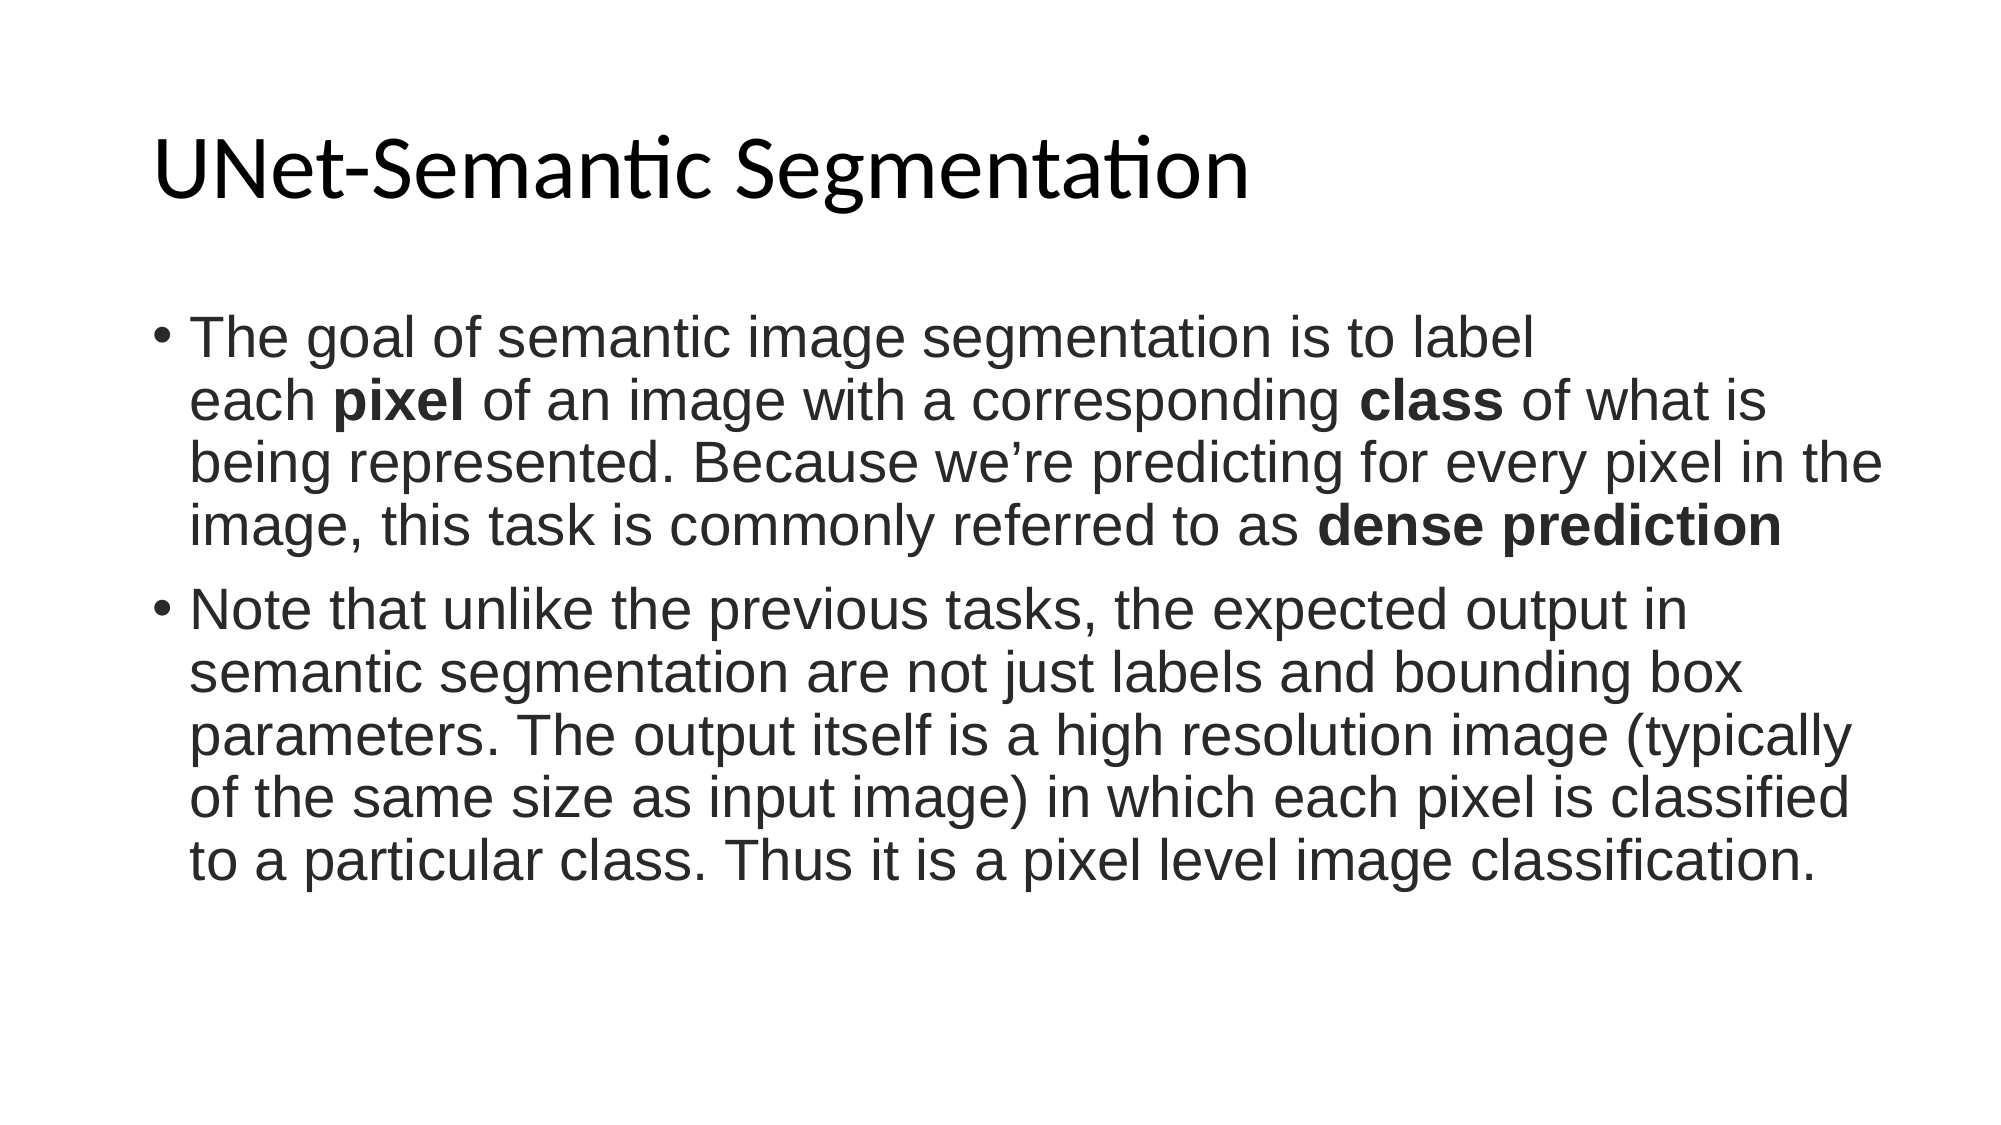

# UNet-Semantic Segmentation
The goal of semantic image segmentation is to label each pixel of an image with a corresponding class of what is being represented. Because we’re predicting for every pixel in the image, this task is commonly referred to as dense prediction
Note that unlike the previous tasks, the expected output in semantic segmentation are not just labels and bounding box parameters. The output itself is a high resolution image (typically of the same size as input image) in which each pixel is classified to a particular class. Thus it is a pixel level image classification.